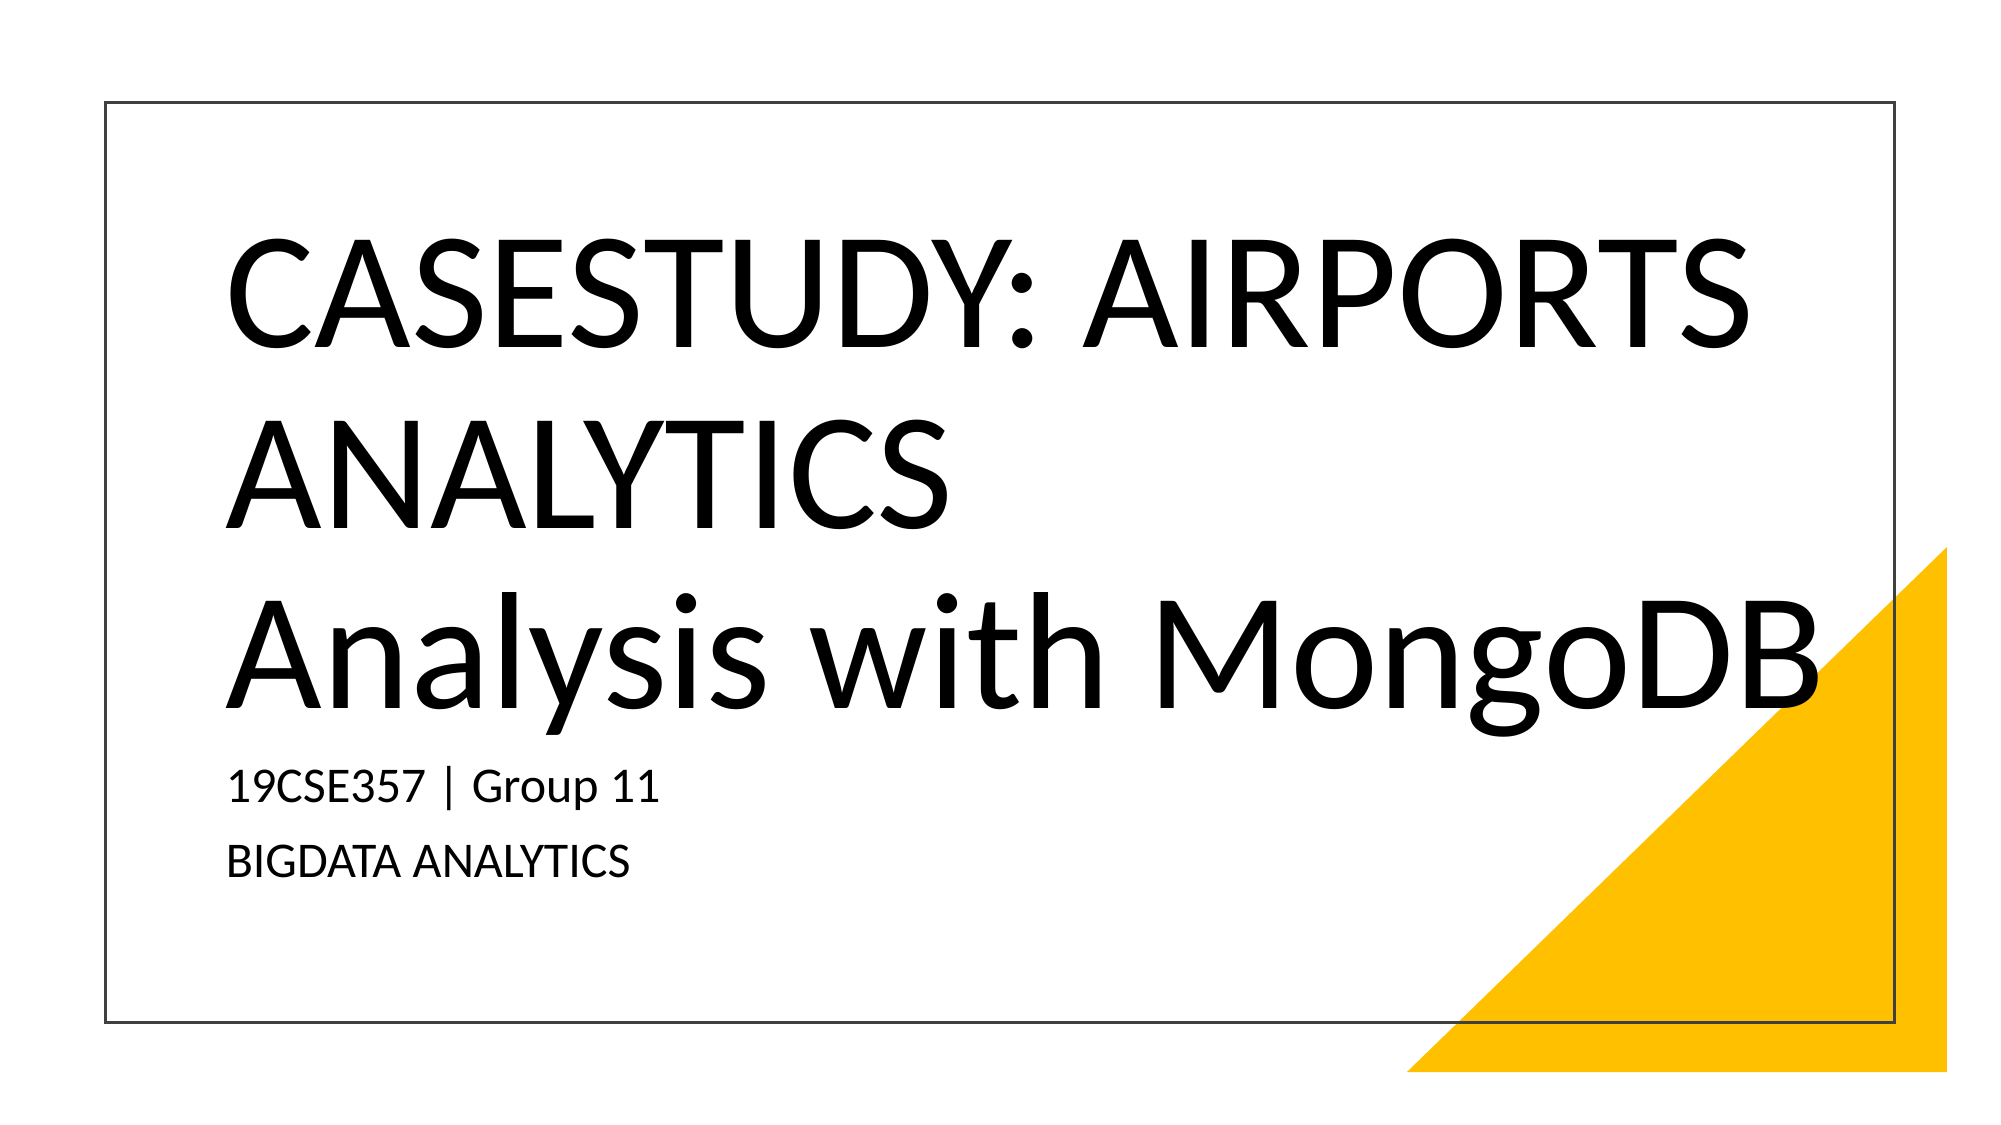

# CASESTUDY: AIRPORTS ANALYTICS Analysis with MongoDB

19CSE357 | Group 11
BIGDATA ANALYTICS